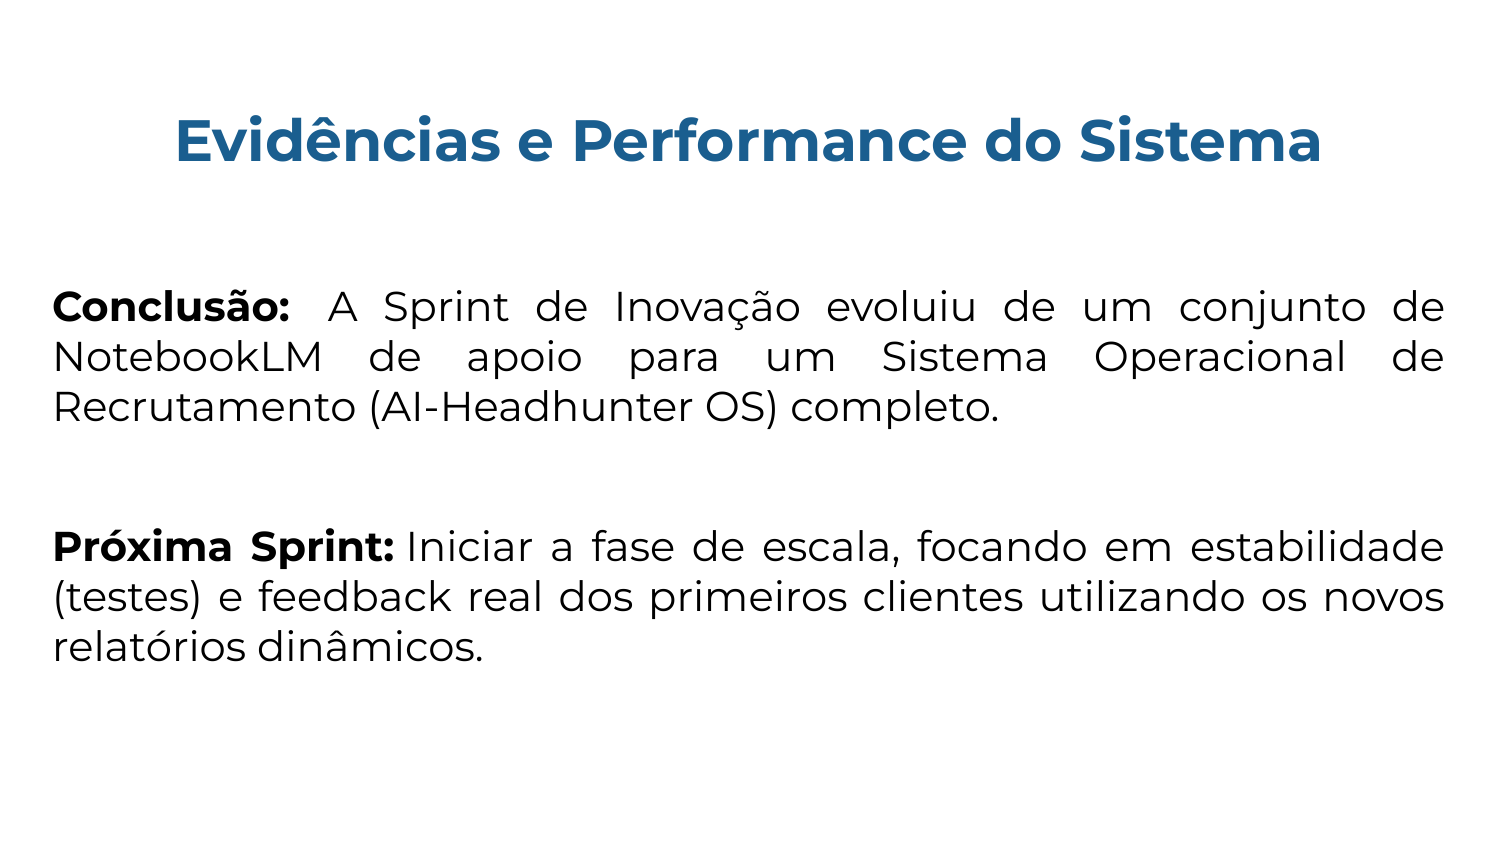

Evidências e Performance do Sistema

Conclusão:  A Sprint de Inovação evoluiu de um conjunto de NotebookLM de apoio para um Sistema Operacional de Recrutamento (AI-Headhunter OS) completo.

Próxima Sprint: Iniciar a fase de escala, focando em estabilidade (testes) e feedback real dos primeiros clientes utilizando os novos relatórios dinâmicos.